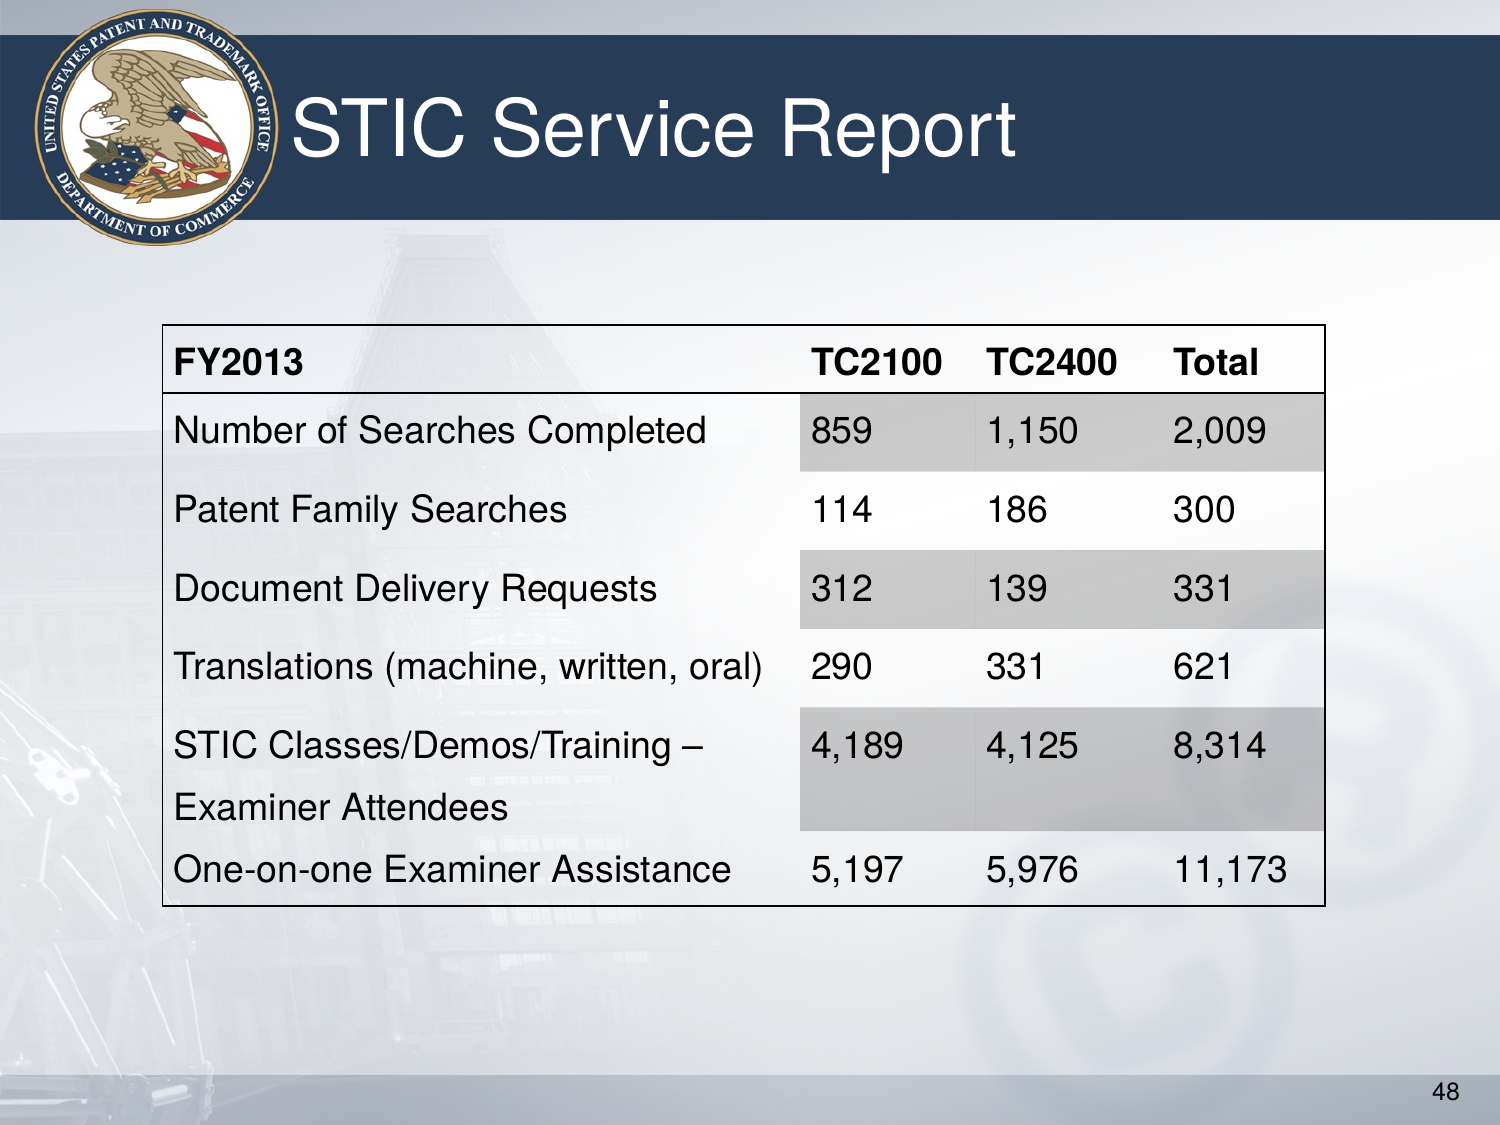

# STIC Service Report
| FY2013 | TC2100 | TC2400 | Total |
| --- | --- | --- | --- |
| Number of Searches Completed | 859 | 1,150 | 2,009 |
| Patent Family Searches | 114 | 186 | 300 |
| Document Delivery Requests | 312 | 139 | 331 |
| Translations (machine, written, oral) | 290 | 331 | 621 |
| STIC Classes/Demos/Training – Examiner Attendees | 4,189 | 4,125 | 8,314 |
| One-on-one Examiner Assistance | 5,197 | 5,976 | 11,173 |
48